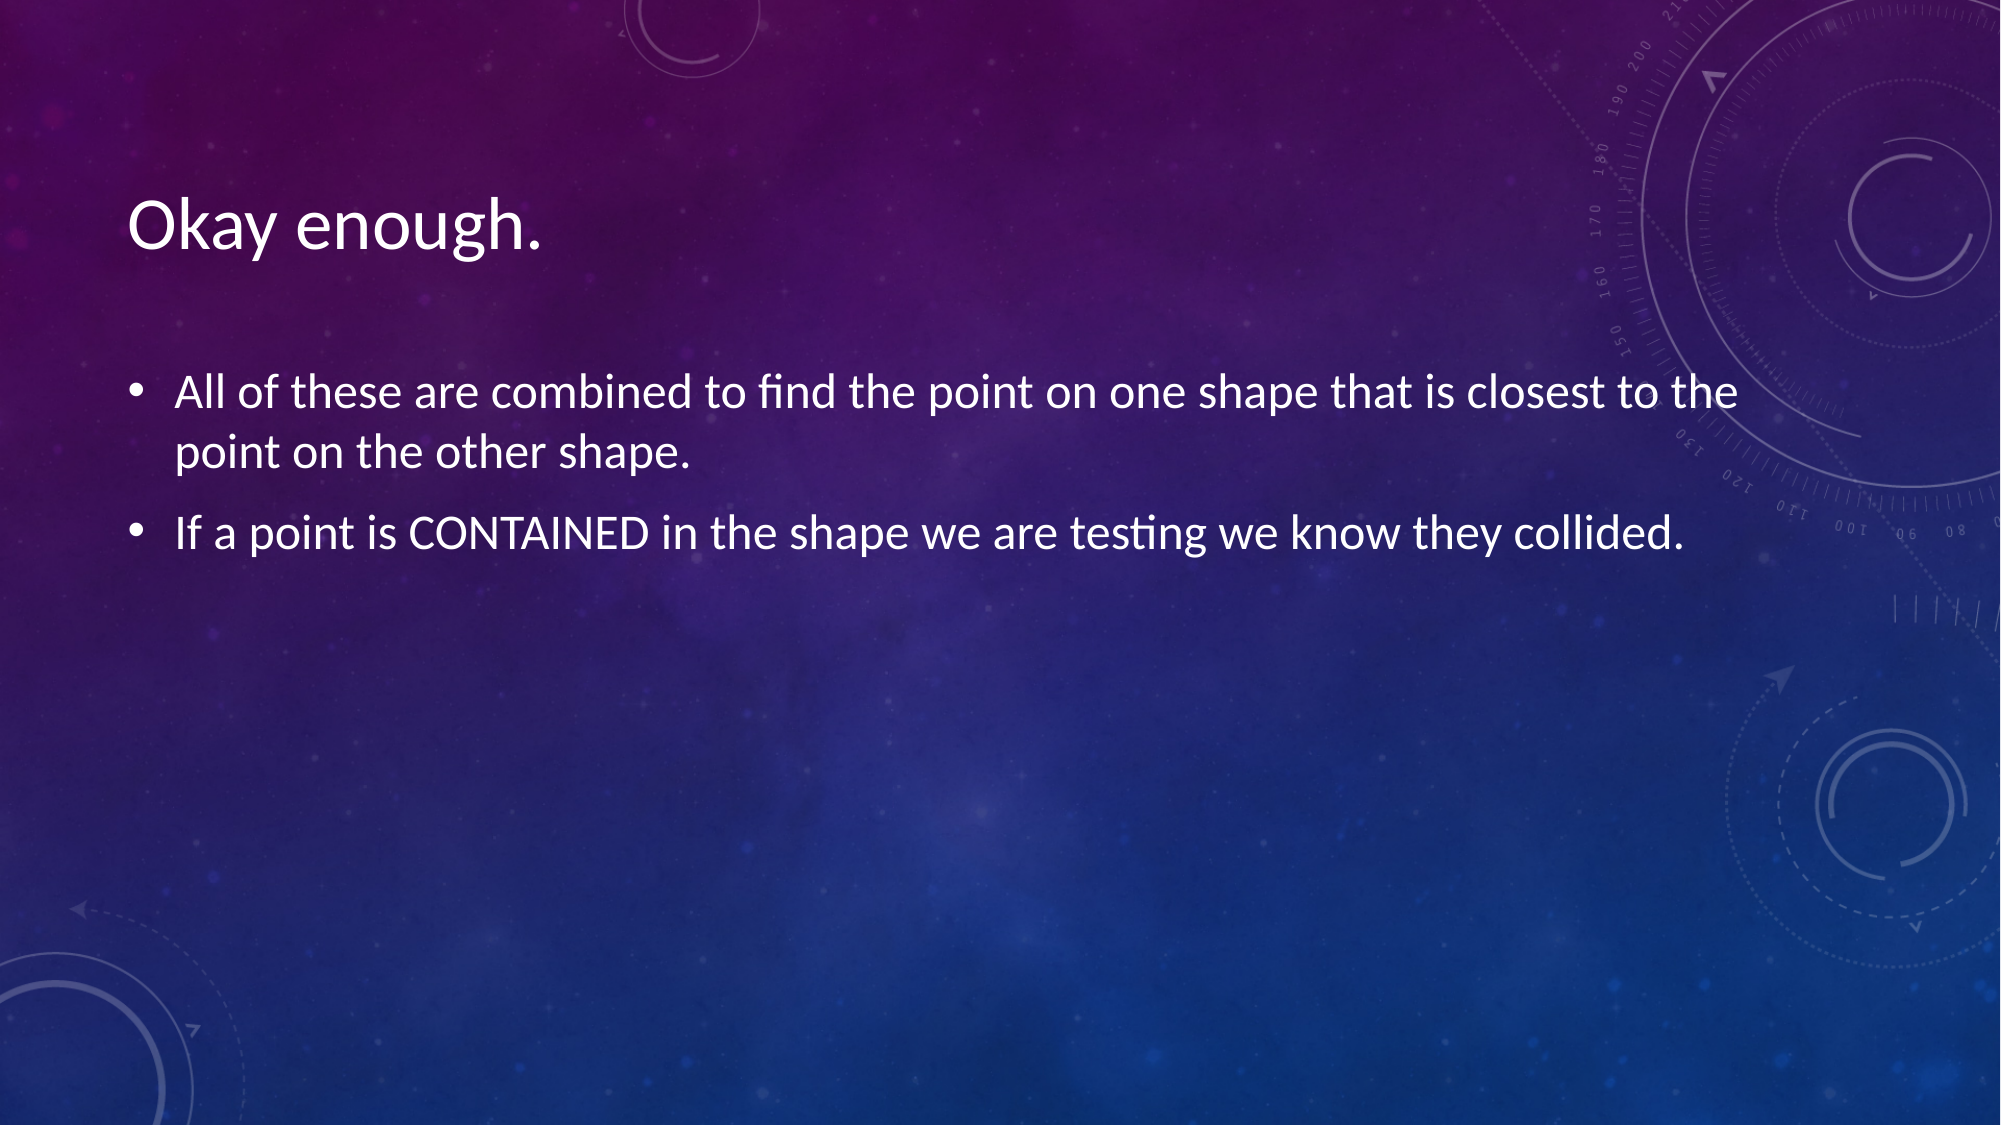

# Okay enough.
All of these are combined to find the point on one shape that is closest to the point on the other shape.
If a point is CONTAINED in the shape we are testing we know they collided.